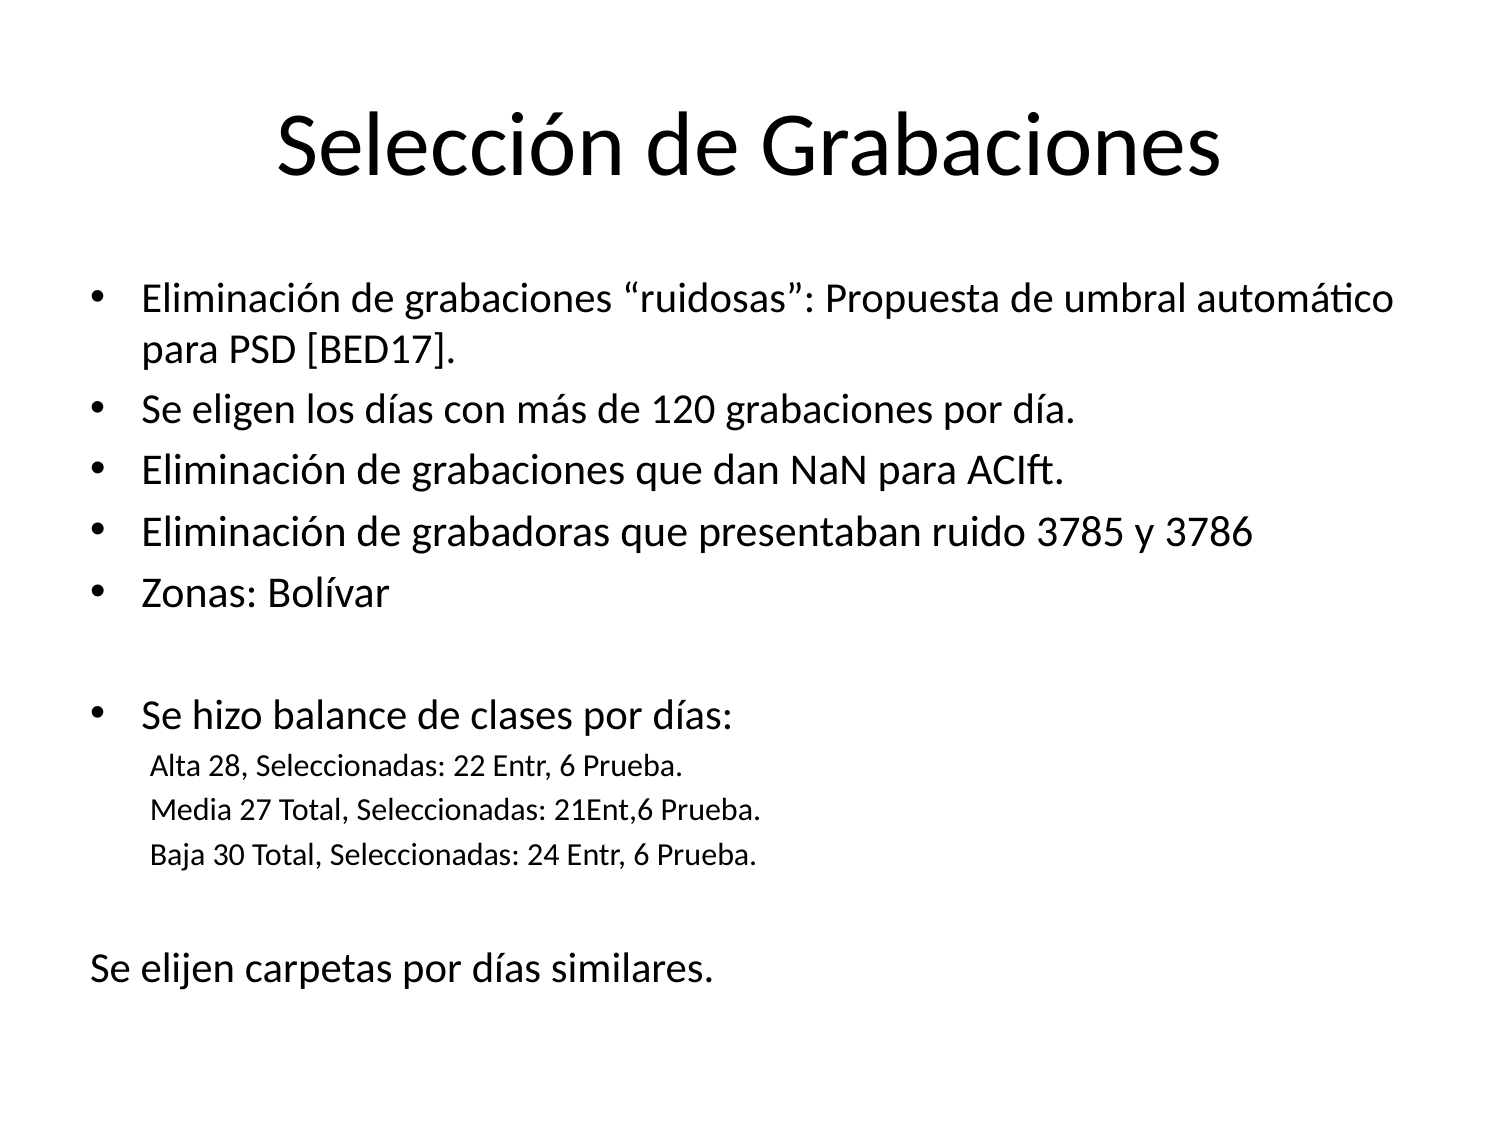

Selección de Grabaciones
Eliminación de grabaciones “ruidosas”: Propuesta de umbral automático para PSD [BED17].
Se eligen los días con más de 120 grabaciones por día.
Eliminación de grabaciones que dan NaN para ACIft.
Eliminación de grabadoras que presentaban ruido 3785 y 3786
Zonas: Bolívar

Se hizo balance de clases por días:
Alta 28, Seleccionadas: 22 Entr, 6 Prueba.
Media 27 Total, Seleccionadas: 21Ent,6 Prueba.
Baja 30 Total, Seleccionadas: 24 Entr, 6 Prueba.

Se elijen carpetas por días similares.